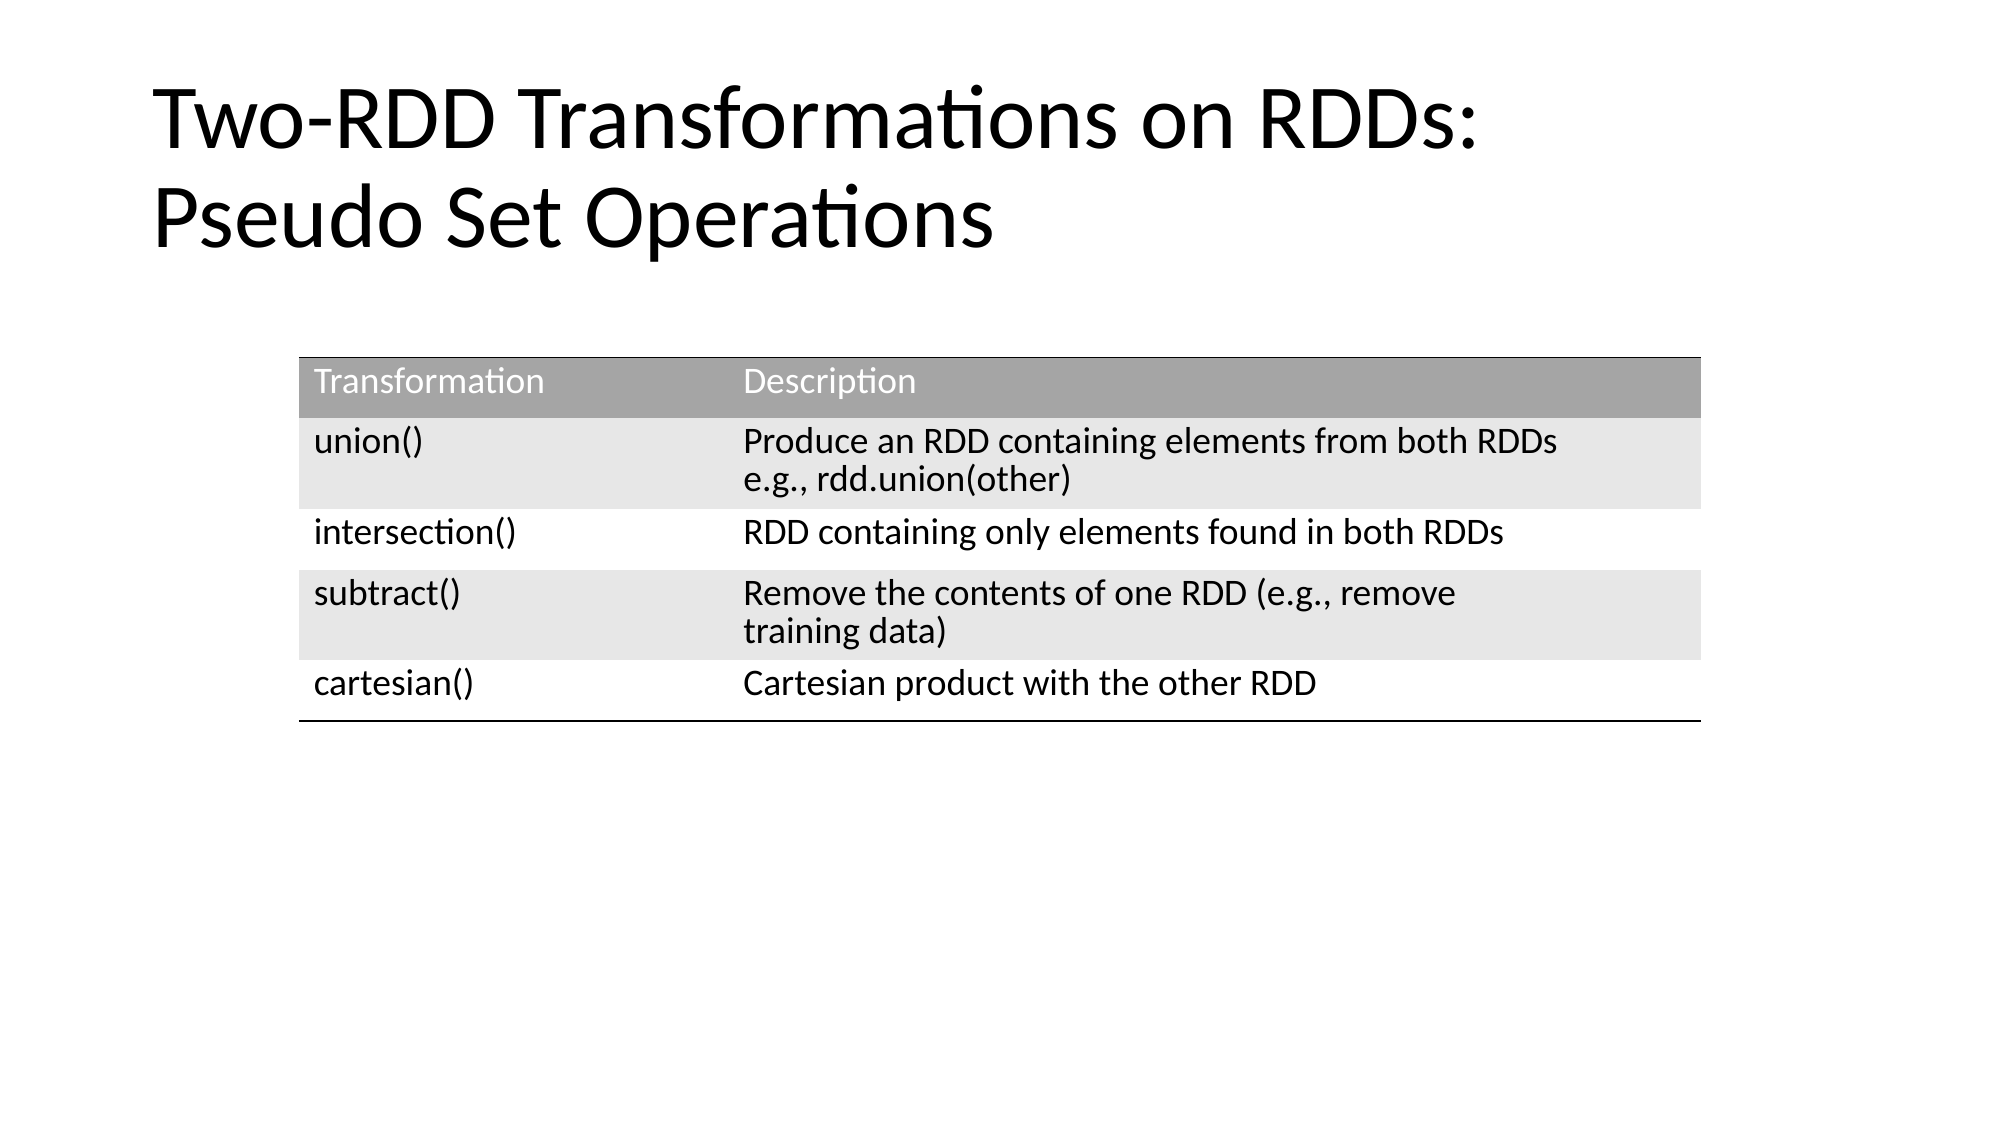

# Two-RDD Transformations on RDDs: Pseudo Set Operations
| Transformation | Description |
| --- | --- |
| union() | Produce an RDD containing elements from both RDDs e.g., rdd.union(other) |
| intersection() | RDD containing only elements found in both RDDs |
| subtract() | Remove the contents of one RDD (e.g., remove training data) |
| cartesian() | Cartesian product with the other RDD |